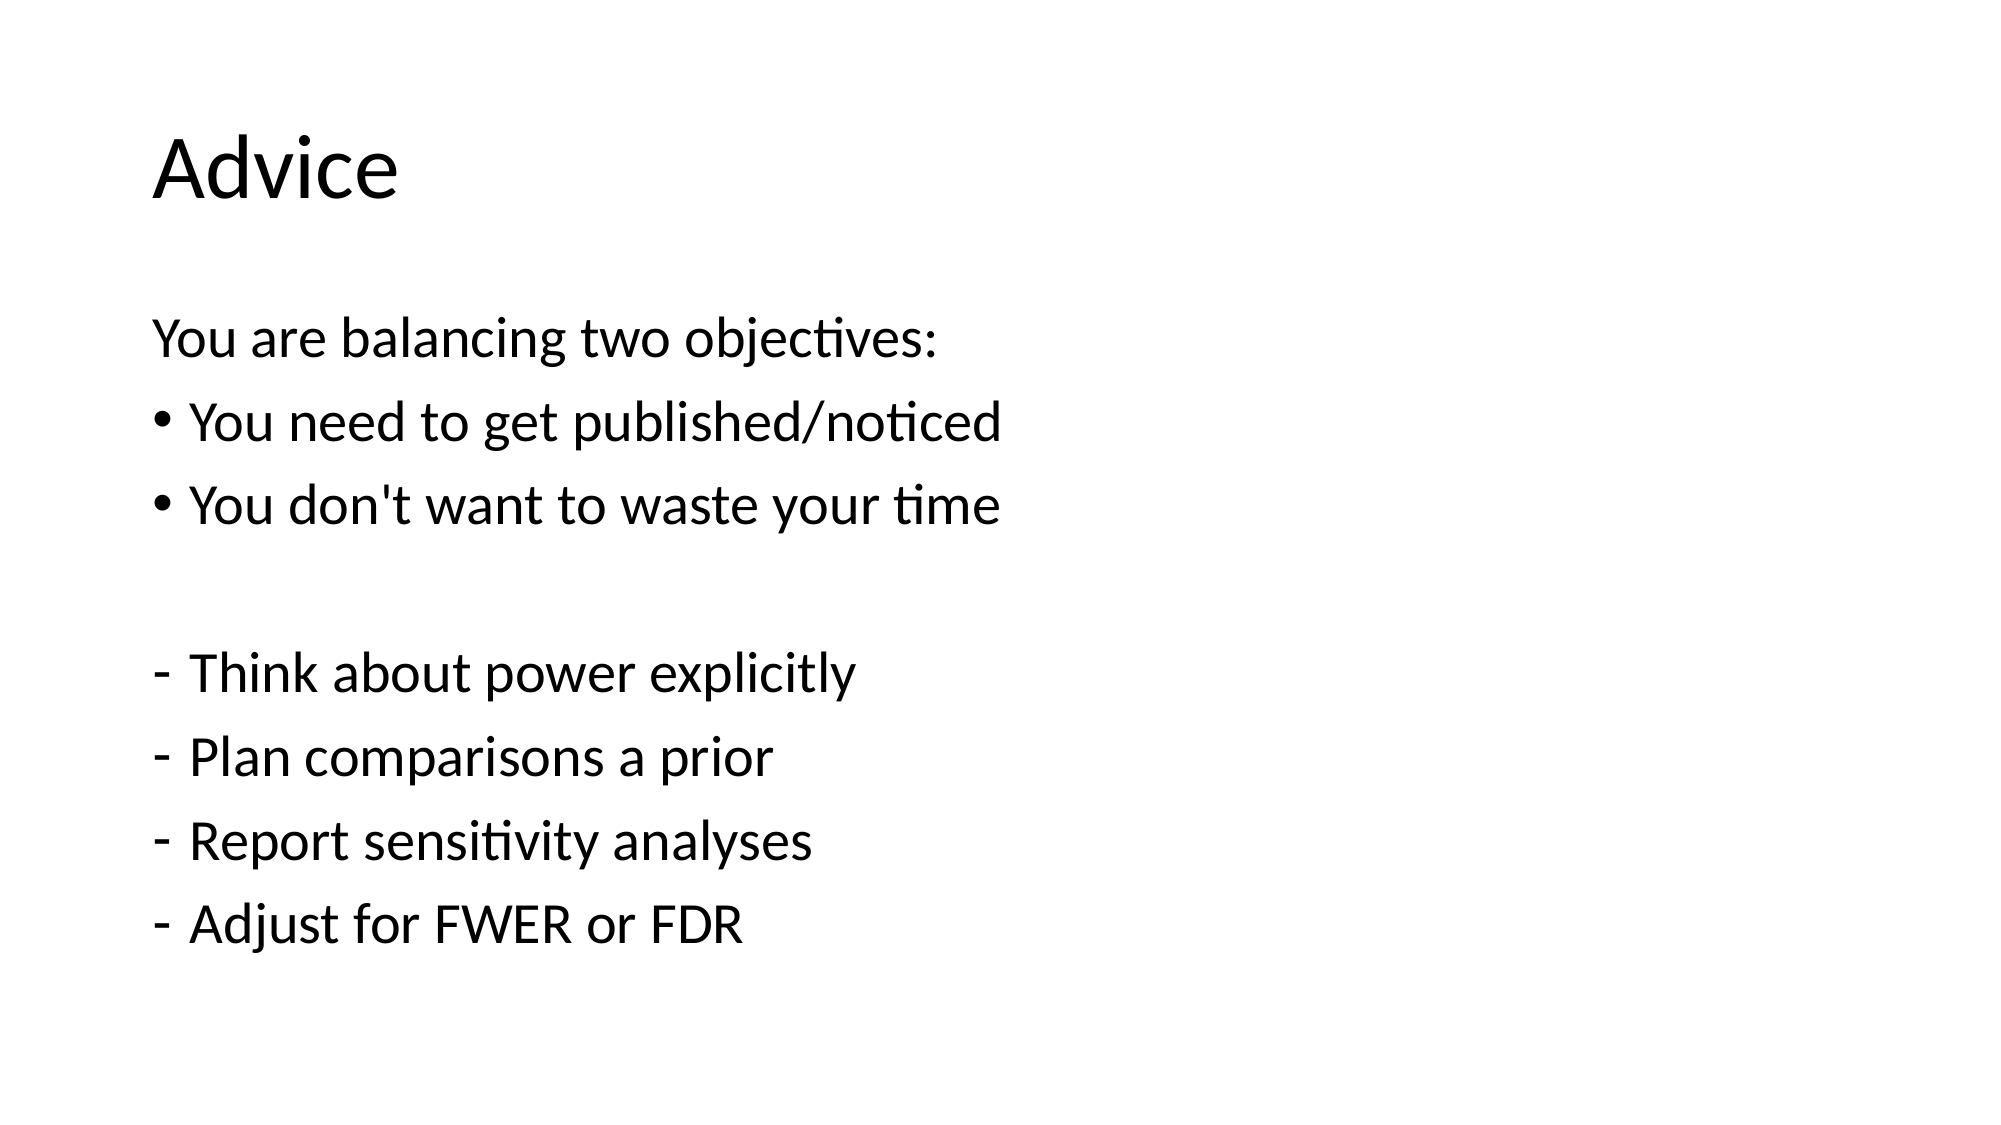

# Advice
You are balancing two objectives:
You need to get published/noticed
You don't want to waste your time

Think about power explicitly
Plan comparisons a prior
Report sensitivity analyses
Adjust for FWER or FDR